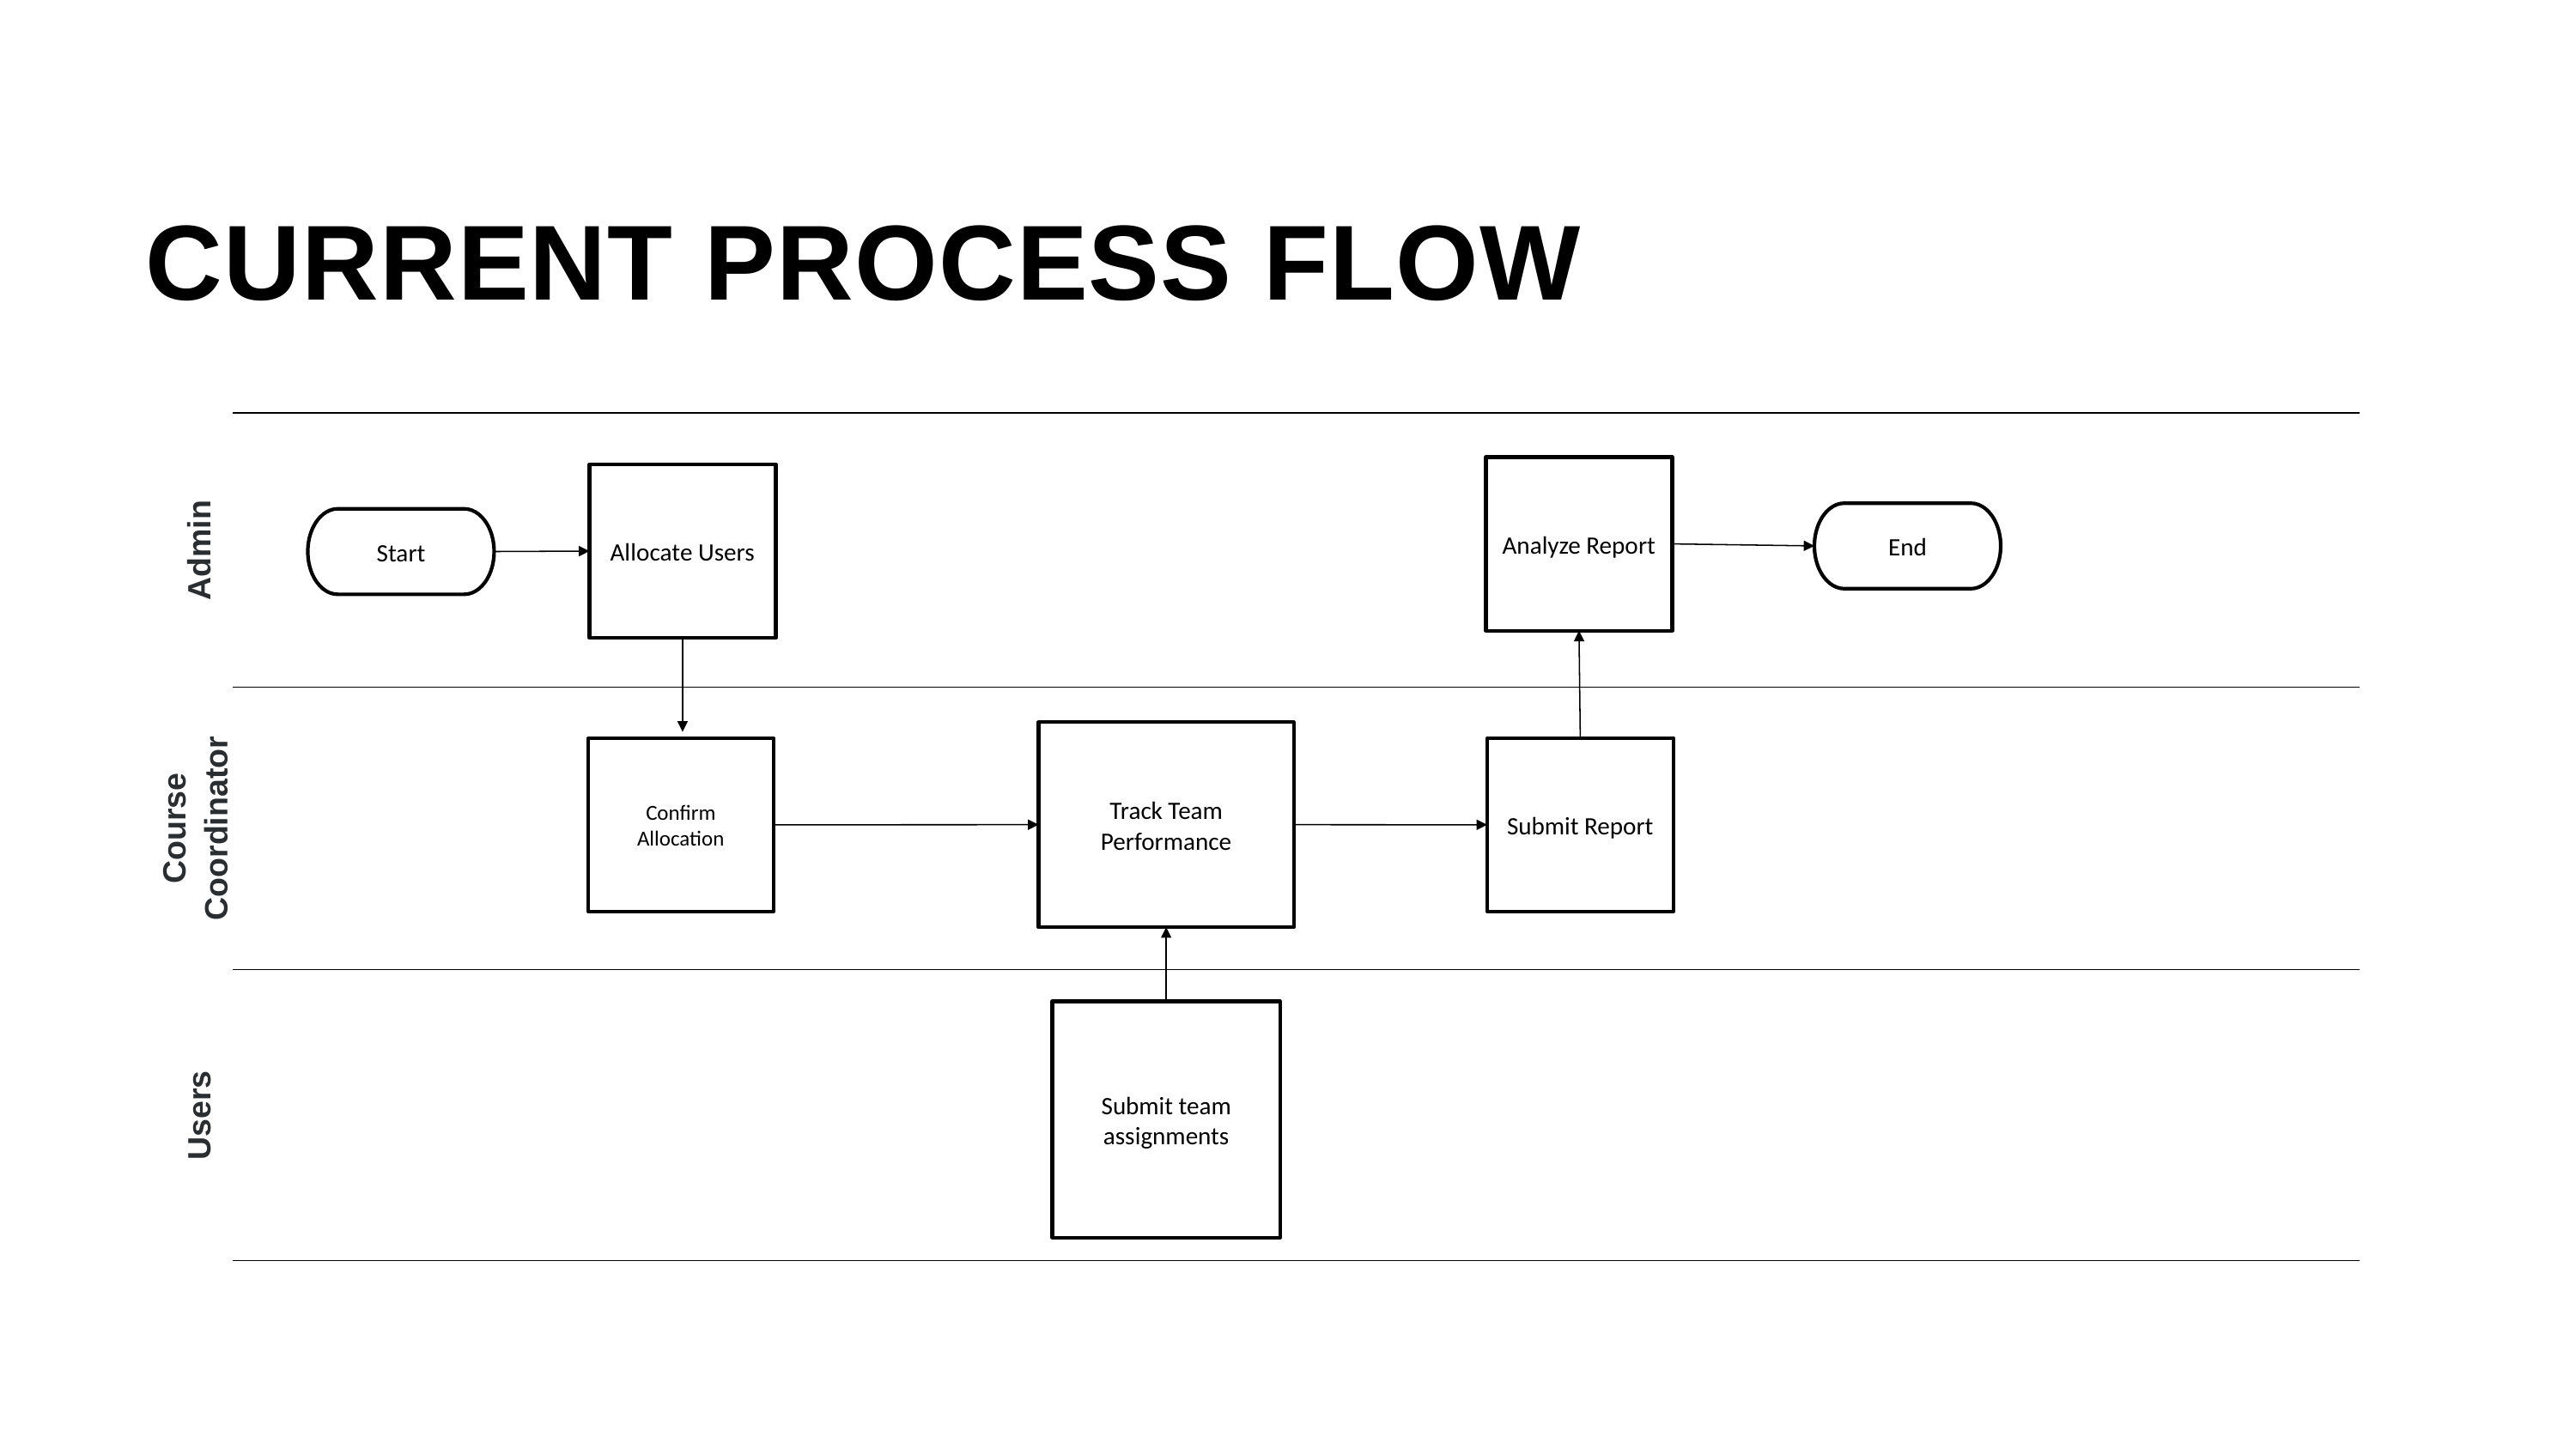

CURRENT PROCESS FLOW
Analyze Report
Allocate Users
End
Start
Admin
Track Team Performance
Confirm Allocation
Submit Report
Course Coordinator
Submit team assignments
Users